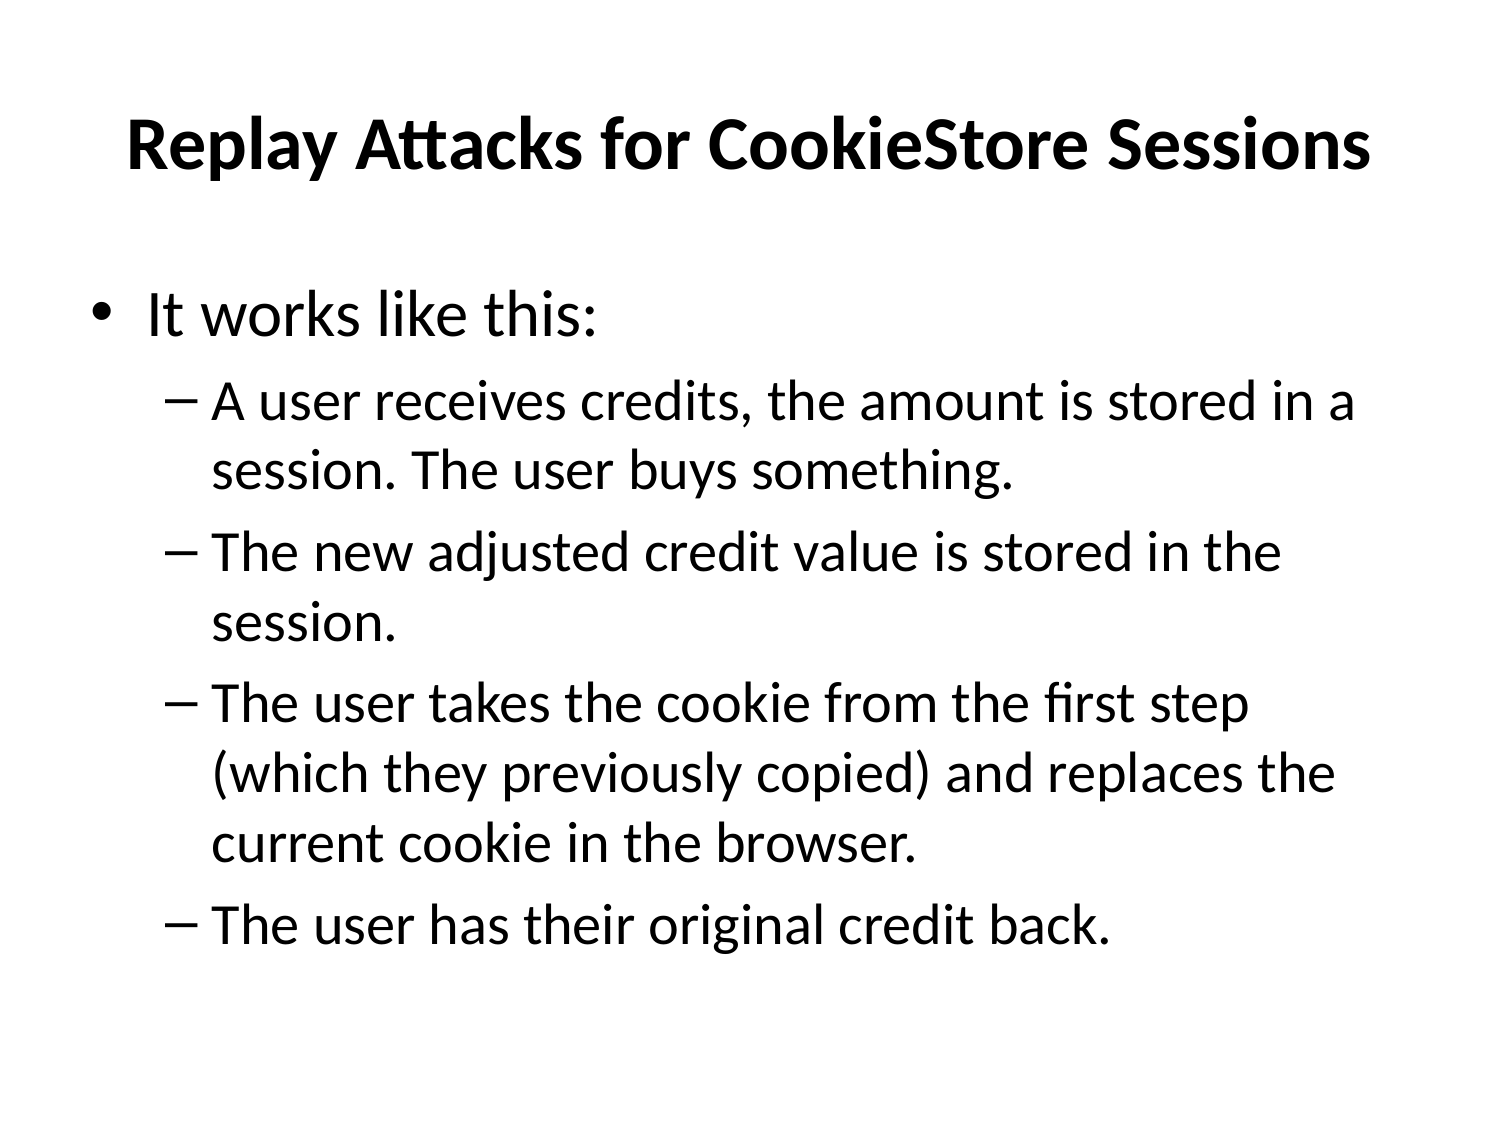

# Replay Attacks for CookieStore Sessions
It works like this:
A user receives credits, the amount is stored in a session. The user buys something.
The new adjusted credit value is stored in the session.
The user takes the cookie from the first step (which they previously copied) and replaces the current cookie in the browser.
The user has their original credit back.